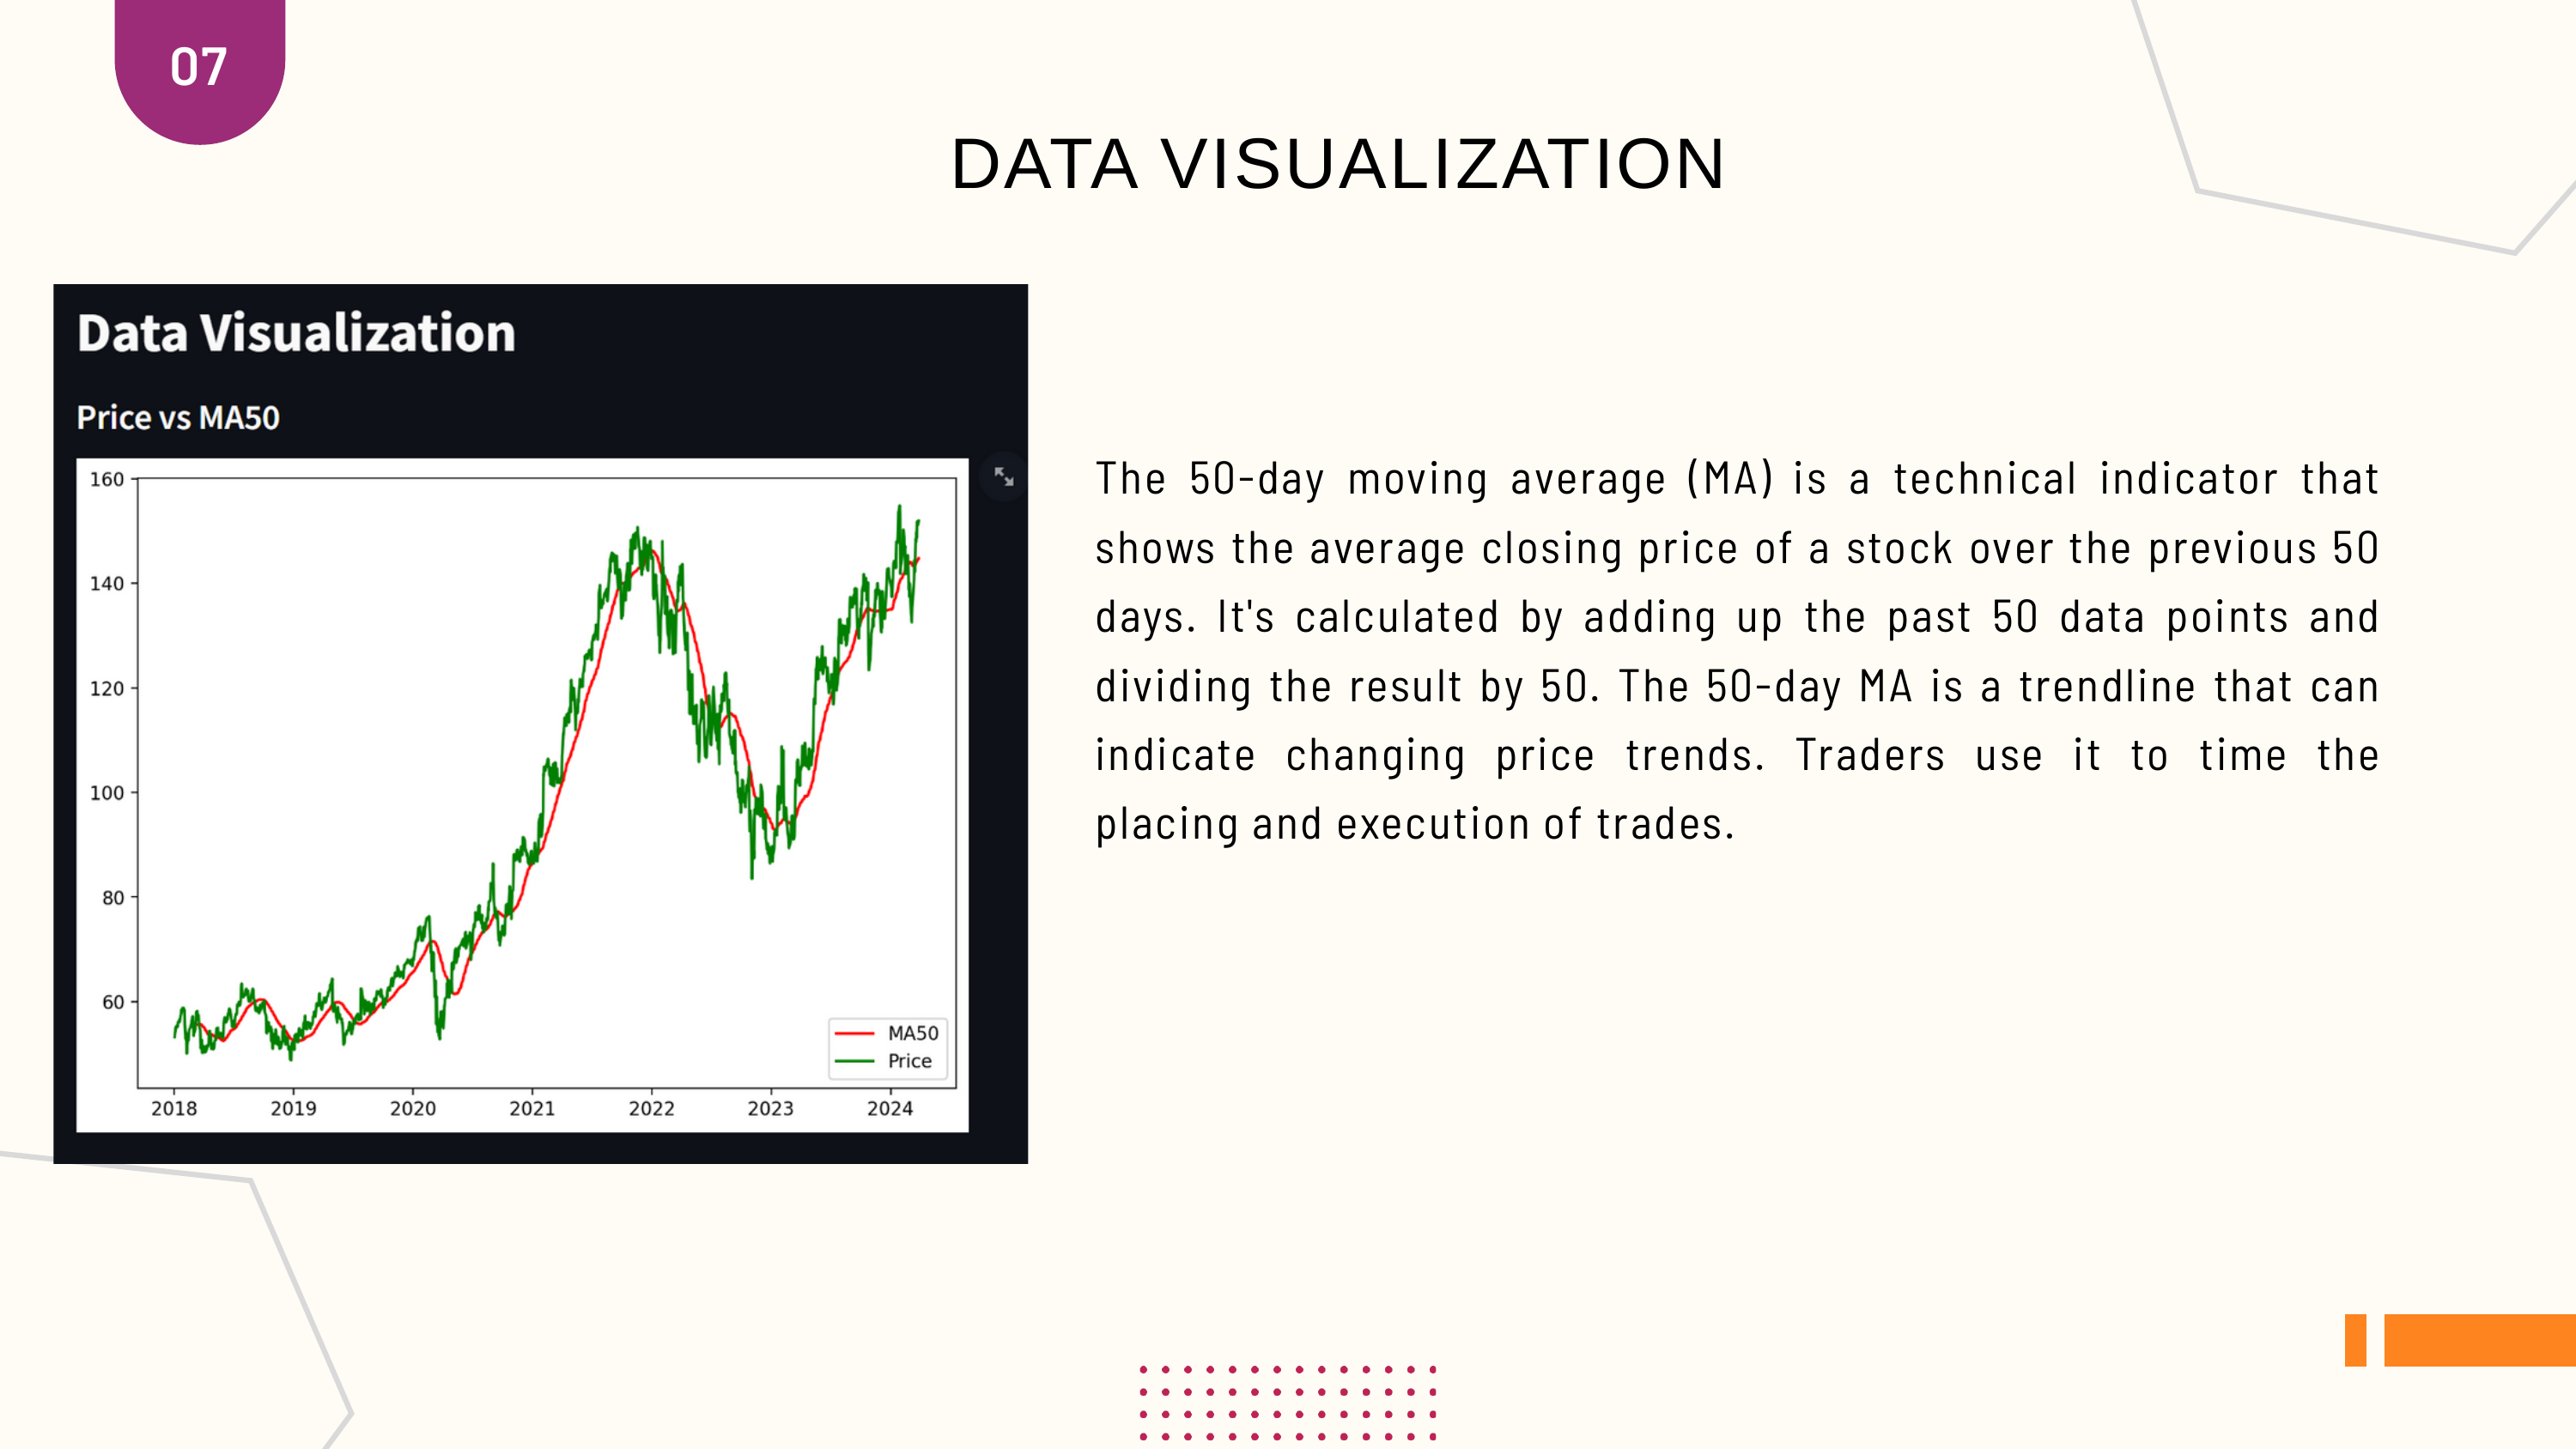

07
DATA VISUALIZATION

The 50-day moving average (MA) is a technical indicator that shows the average closing price of a stock over the previous 50 days. It's calculated by adding up the past 50 data points and dividing the result by 50. The 50-day MA is a trendline that can indicate changing price trends. Traders use it to time the placing and execution of trades.